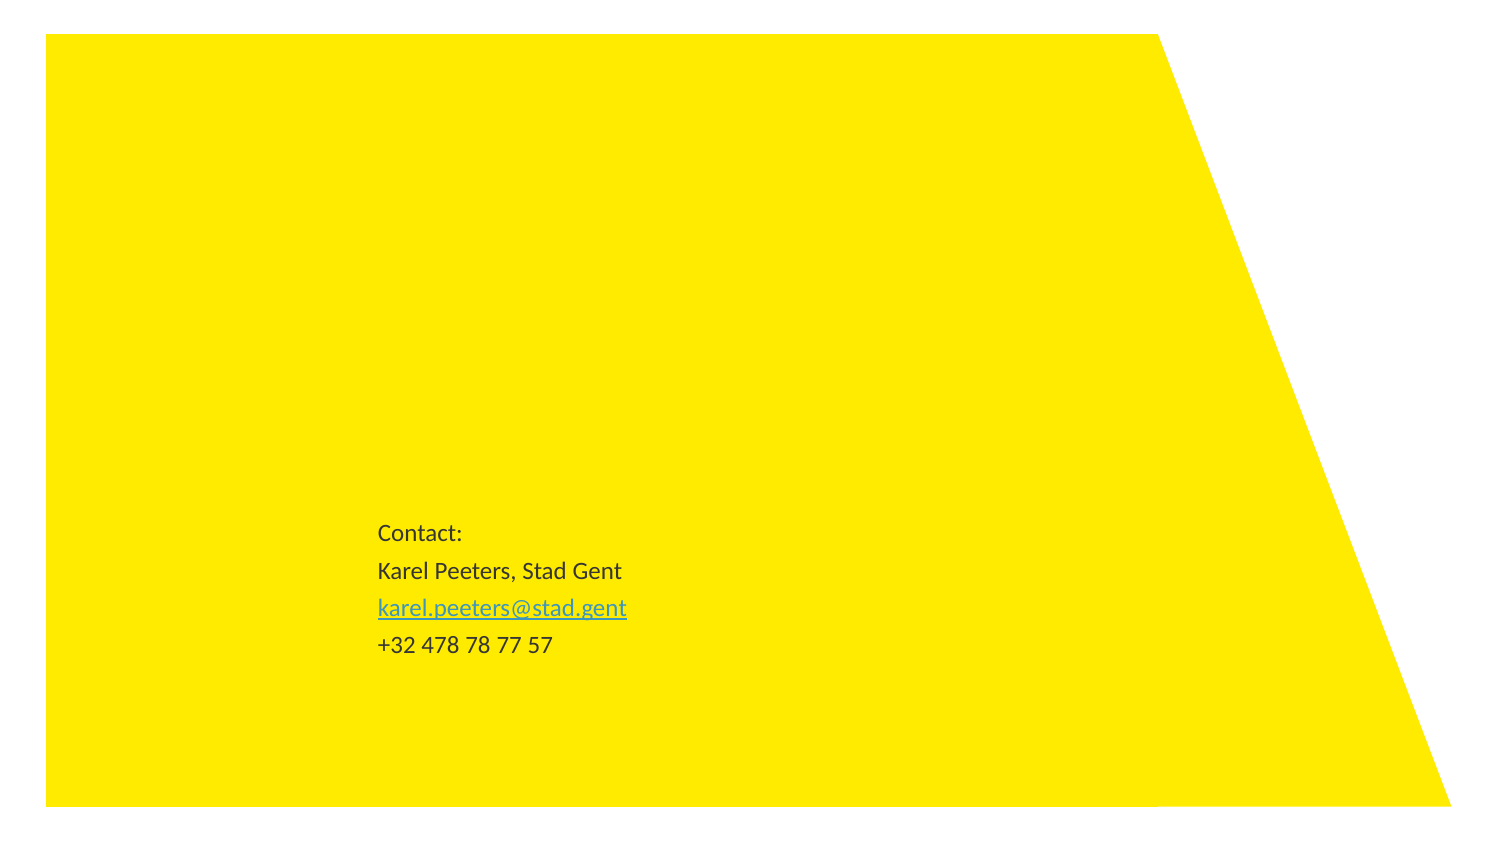

#
Contact:
Karel Peeters, Stad Gent
karel.peeters@stad.gent
+32 478 78 77 57